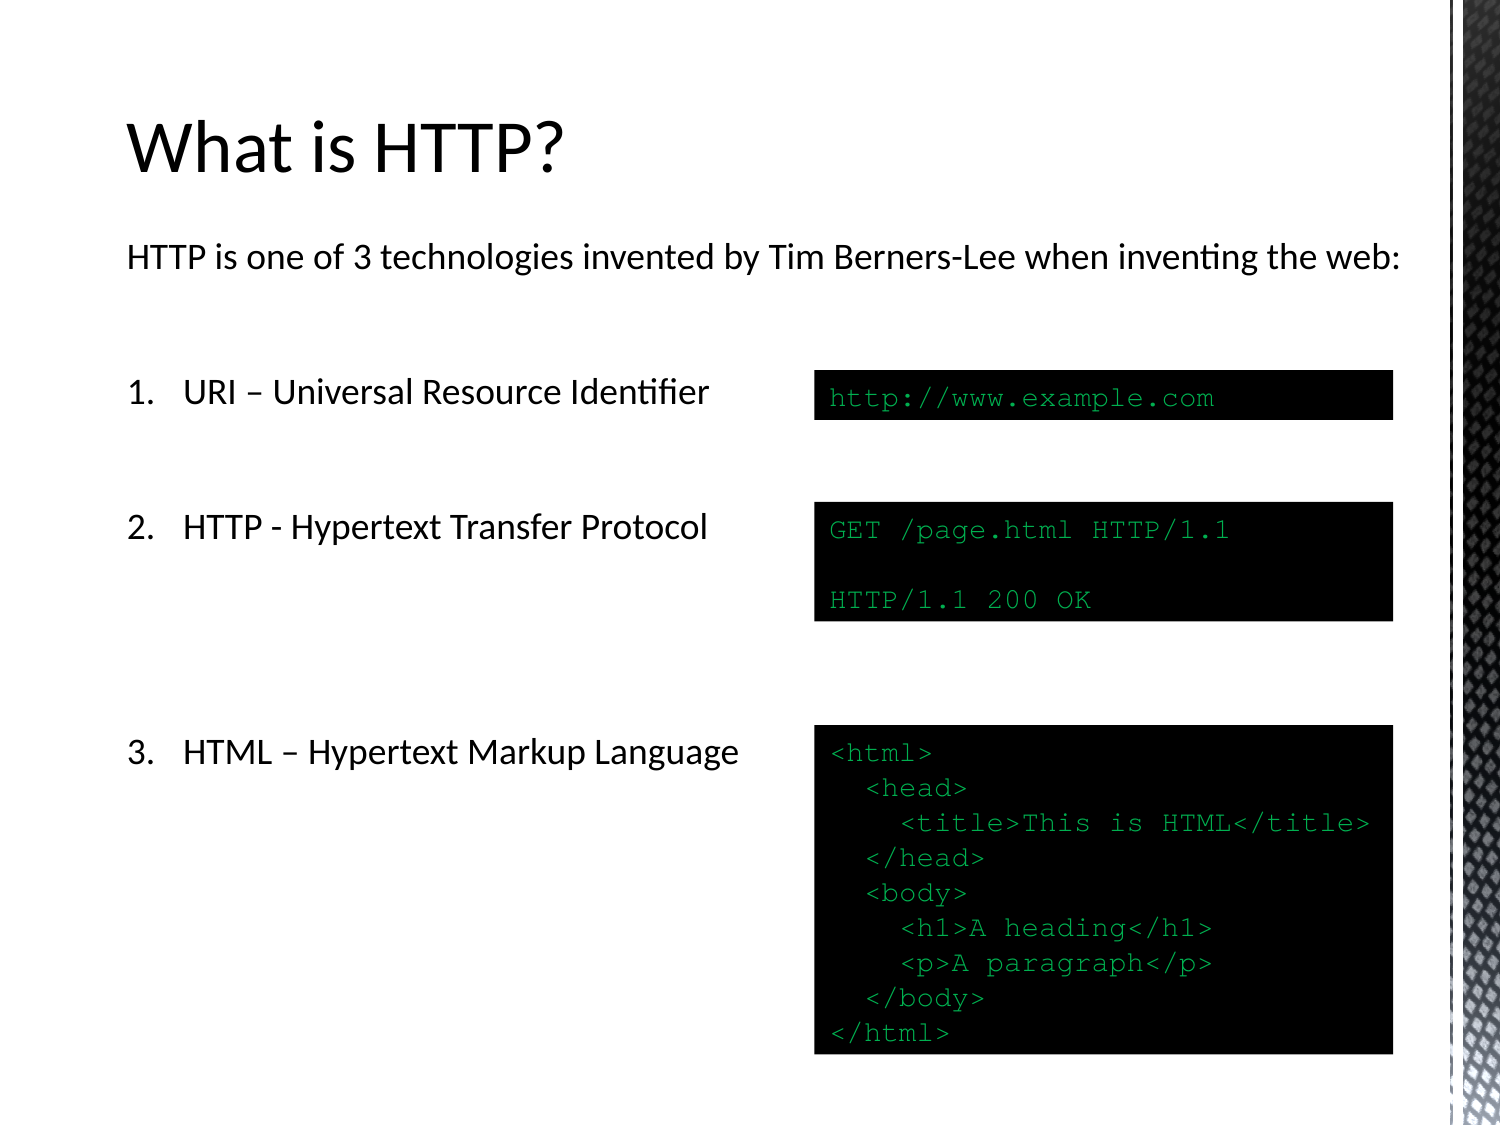

What is HTTP?

HTTP is one of 3 technologies invented by Tim Berners-Lee when inventing the web:

URI – Universal Resource Identifier

HTTP - Hypertext Transfer Protocol

HTML – Hypertext Markup Language
http://www.example.com
GET /page.html HTTP/1.1

HTTP/1.1 200 OK
<html>
  <head>
    <title>This is HTML</title>
  </head>
  <body>
    <h1>A heading</h1>
    <p>A paragraph</p>
  </body>
</html>